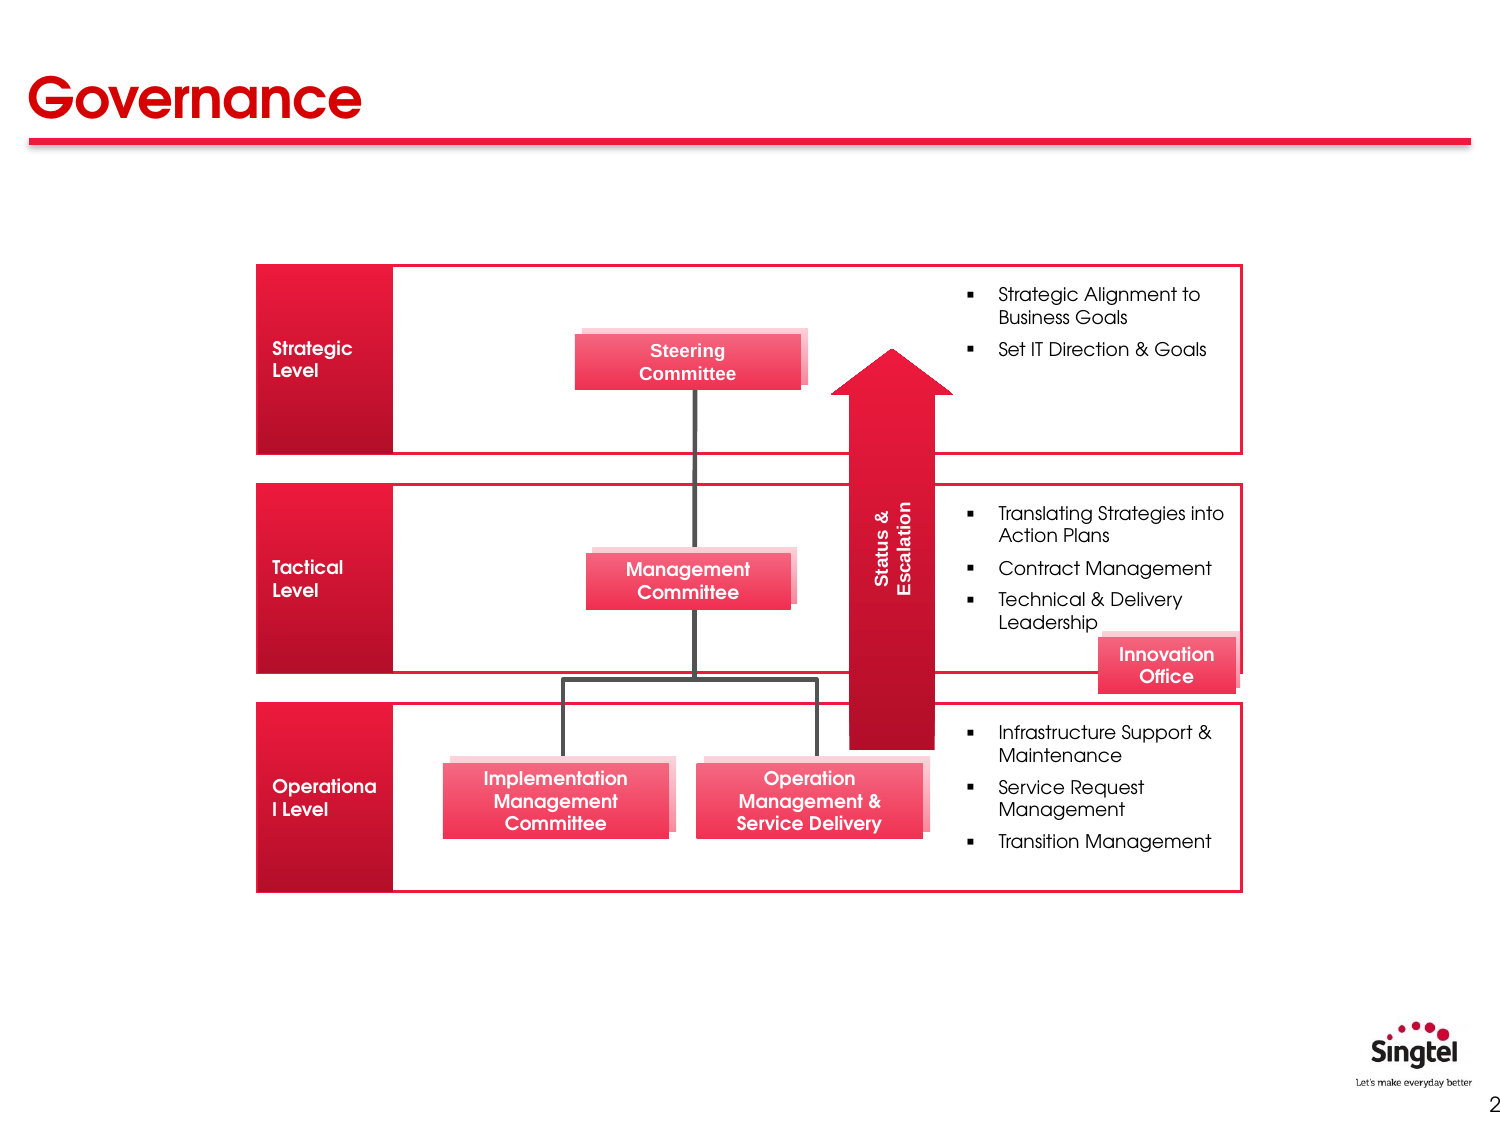

# Governance

Strategic Level
Strategic Alignment to Business Goals
Set IT Direction & Goals

Steering
Committee

Tactical Level
Translating Strategies into Action Plans
Contract Management
Technical & Delivery Leadership
Status &
Escalation

Management
Committee

Innovation
Office

Operational Level
Infrastructure Support & Maintenance
Service Request Management
Transition Management

Implementation Management
Committee
Operation Management & Service Delivery